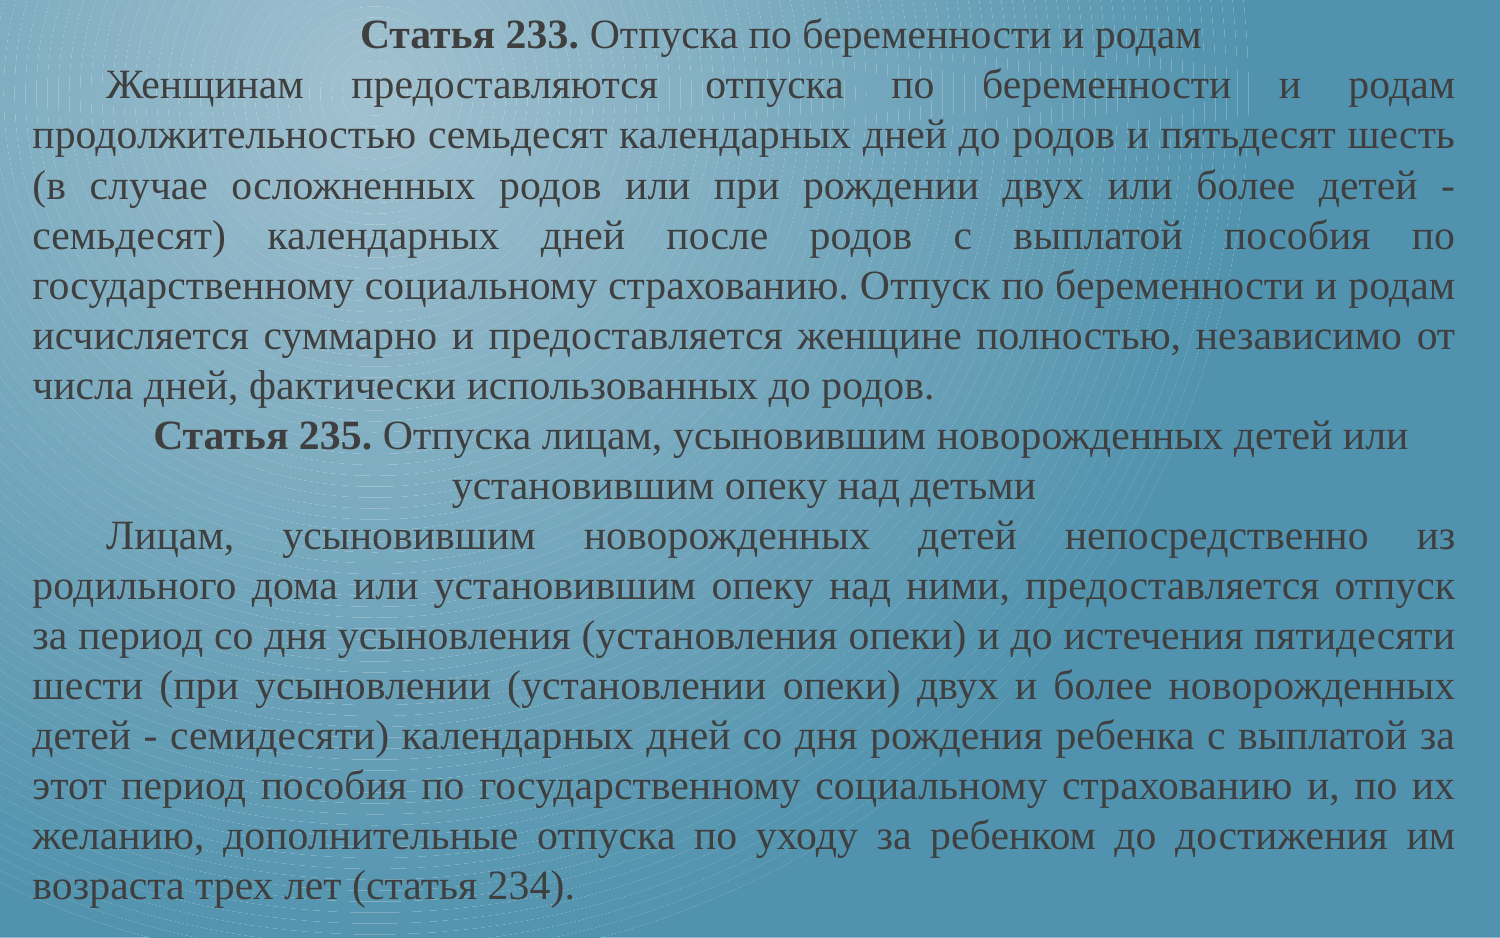

Статья 233. Отпуска по беременности и родам
Женщинам предоставляются отпуска по беременности и родам продолжительностью семьдесят календарных дней до родов и пятьдесят шесть (в случае осложненных родов или при рождении двух или более детей - семьдесят) календарных дней после родов с выплатой пособия по государственному социальному страхованию. Отпуск по беременности и родам исчисляется суммарно и предоставляется женщине полностью, независимо от числа дней, фактически использованных до родов.
Статья 235. Отпуска лицам, усыновившим новорожденных детей или установившим опеку над детьми
Лицам, усыновившим новорожденных детей непосредственно из родильного дома или установившим опеку над ними, предоставляется отпуск за период со дня усыновления (установления опеки) и до истечения пятидесяти шести (при усыновлении (установлении опеки) двух и более новорожденных детей - семидесяти) календарных дней со дня рождения ребенка с выплатой за этот период пособия по государственному социальному страхованию и, по их желанию, дополнительные отпуска по уходу за ребенком до достижения им возраста трех лет (статья 234).